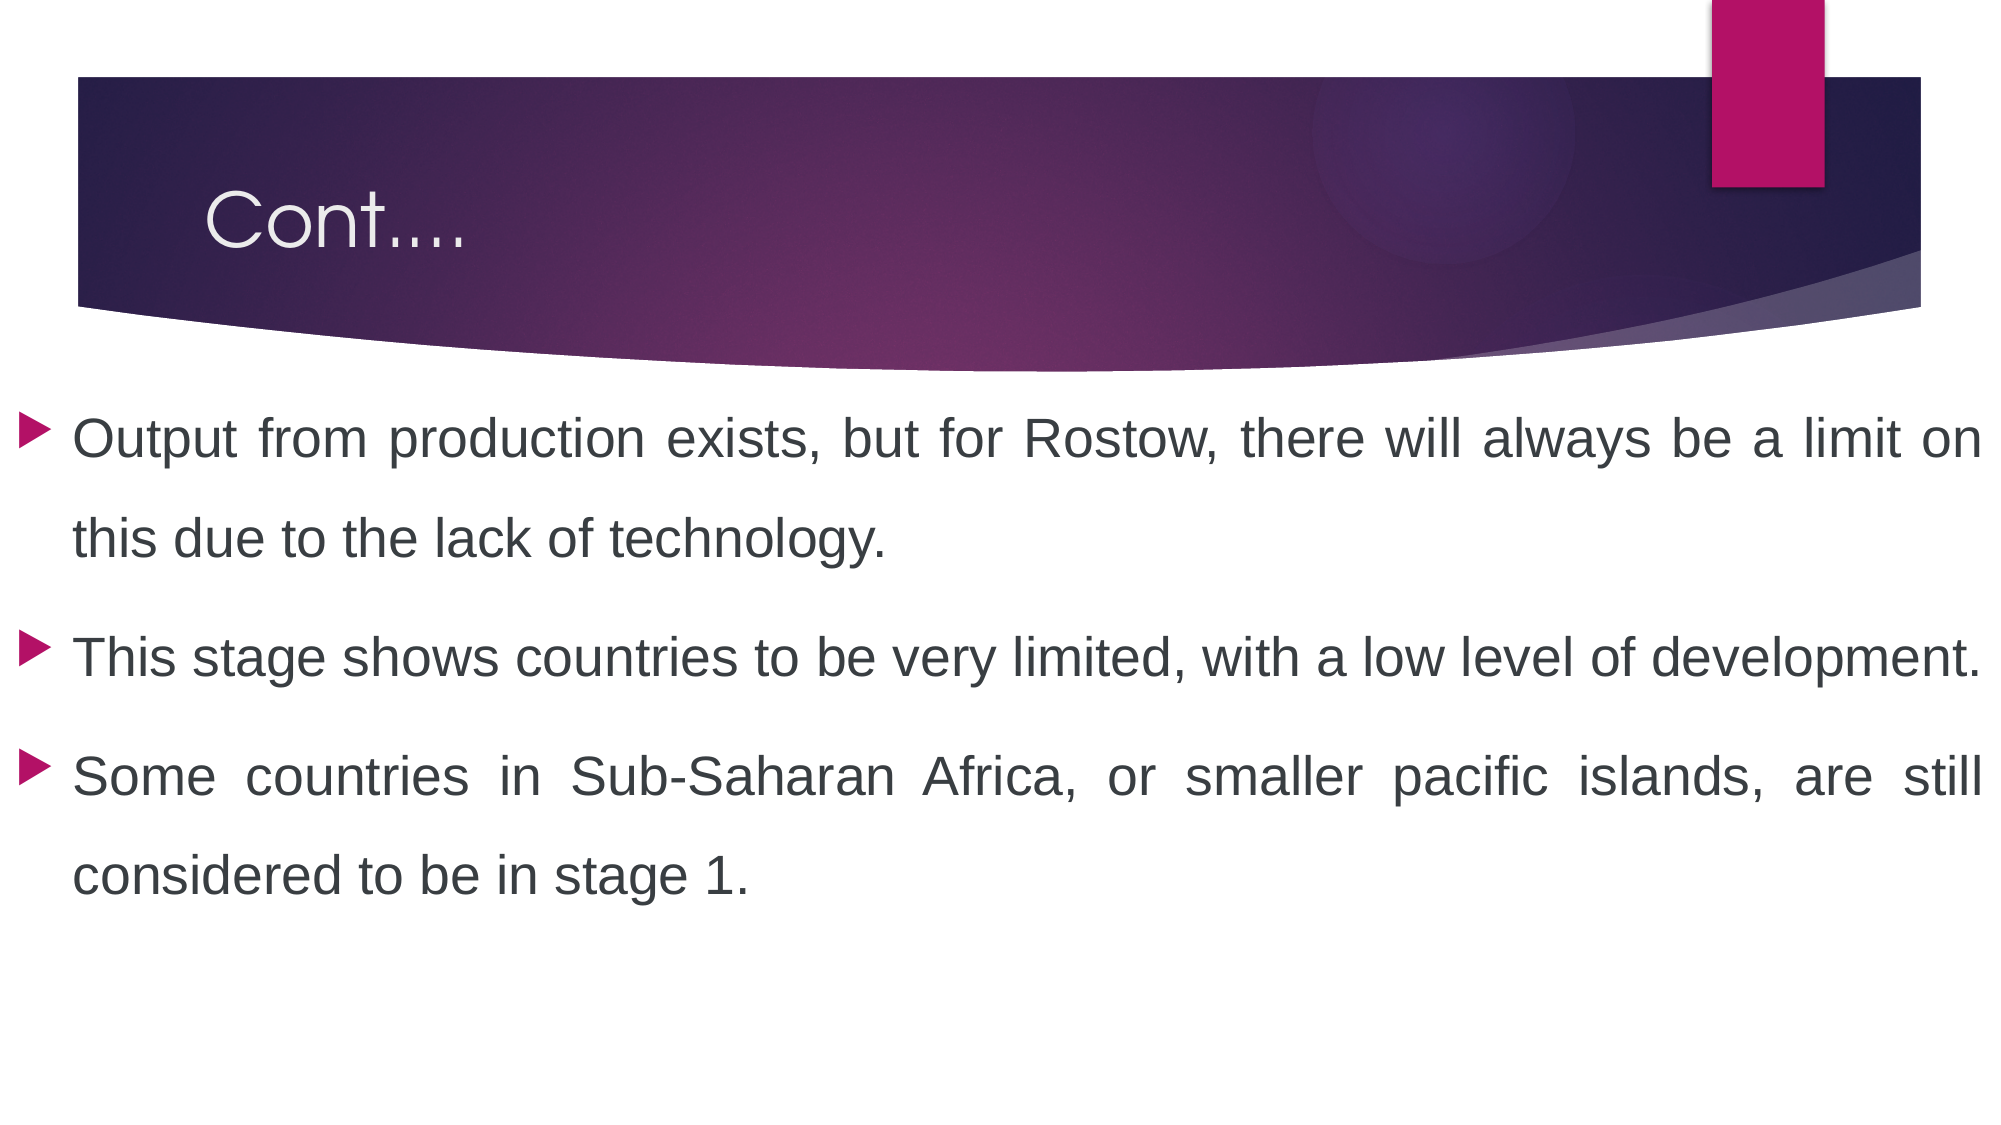

# Cont.…

Output from production exists, but for Rostow, there will always be a limit on this due to the lack of technology.
This stage shows countries to be very limited, with a low level of development.
Some countries in Sub-Saharan Africa, or smaller pacific islands, are still considered to be in stage 1.